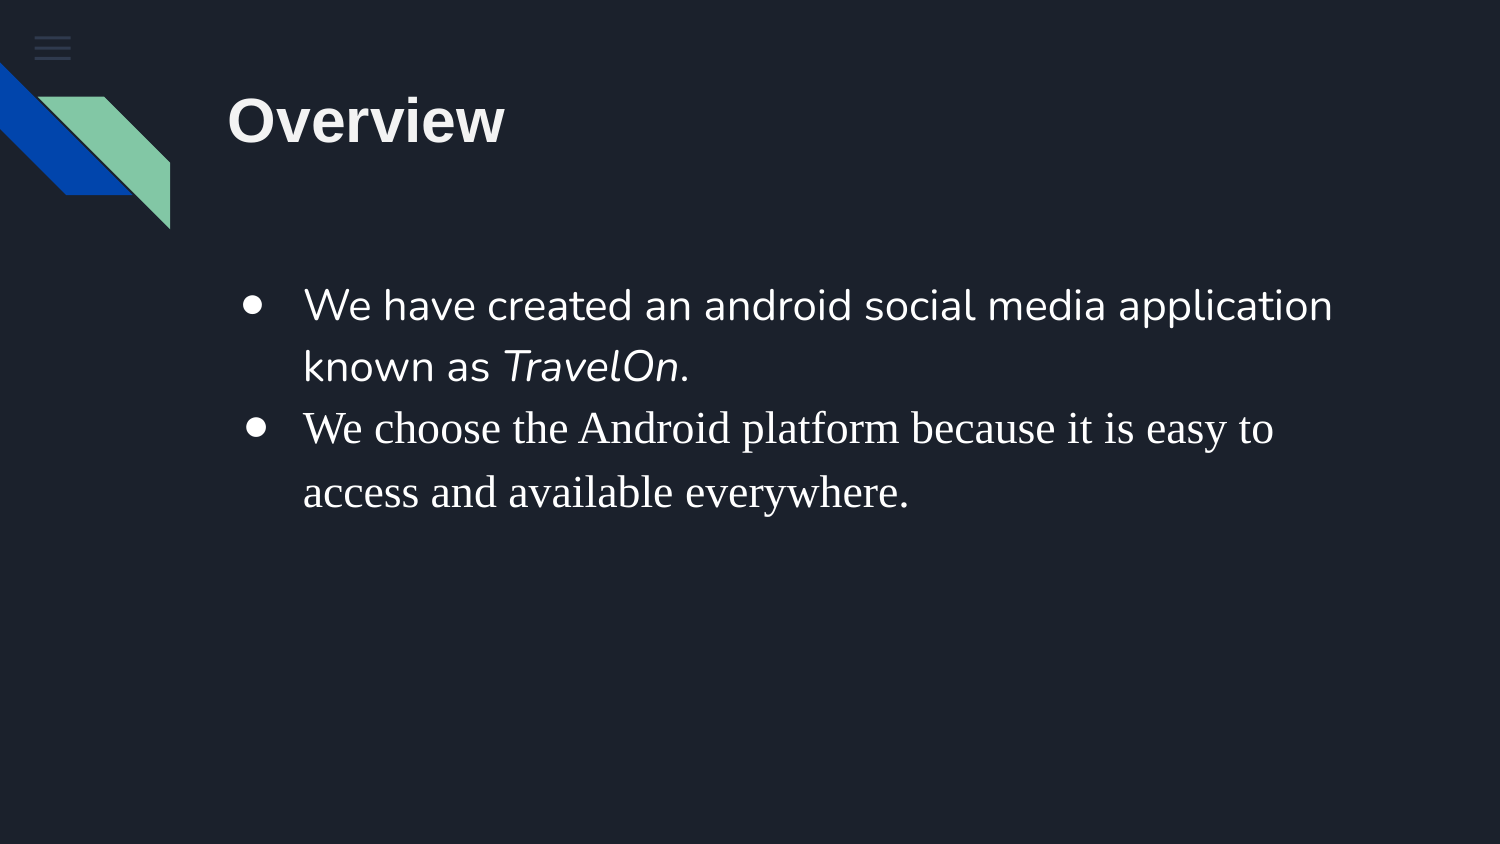

# Overview
We have created an android social media application known as TravelOn.
We choose the Android platform because it is easy to access and available everywhere.